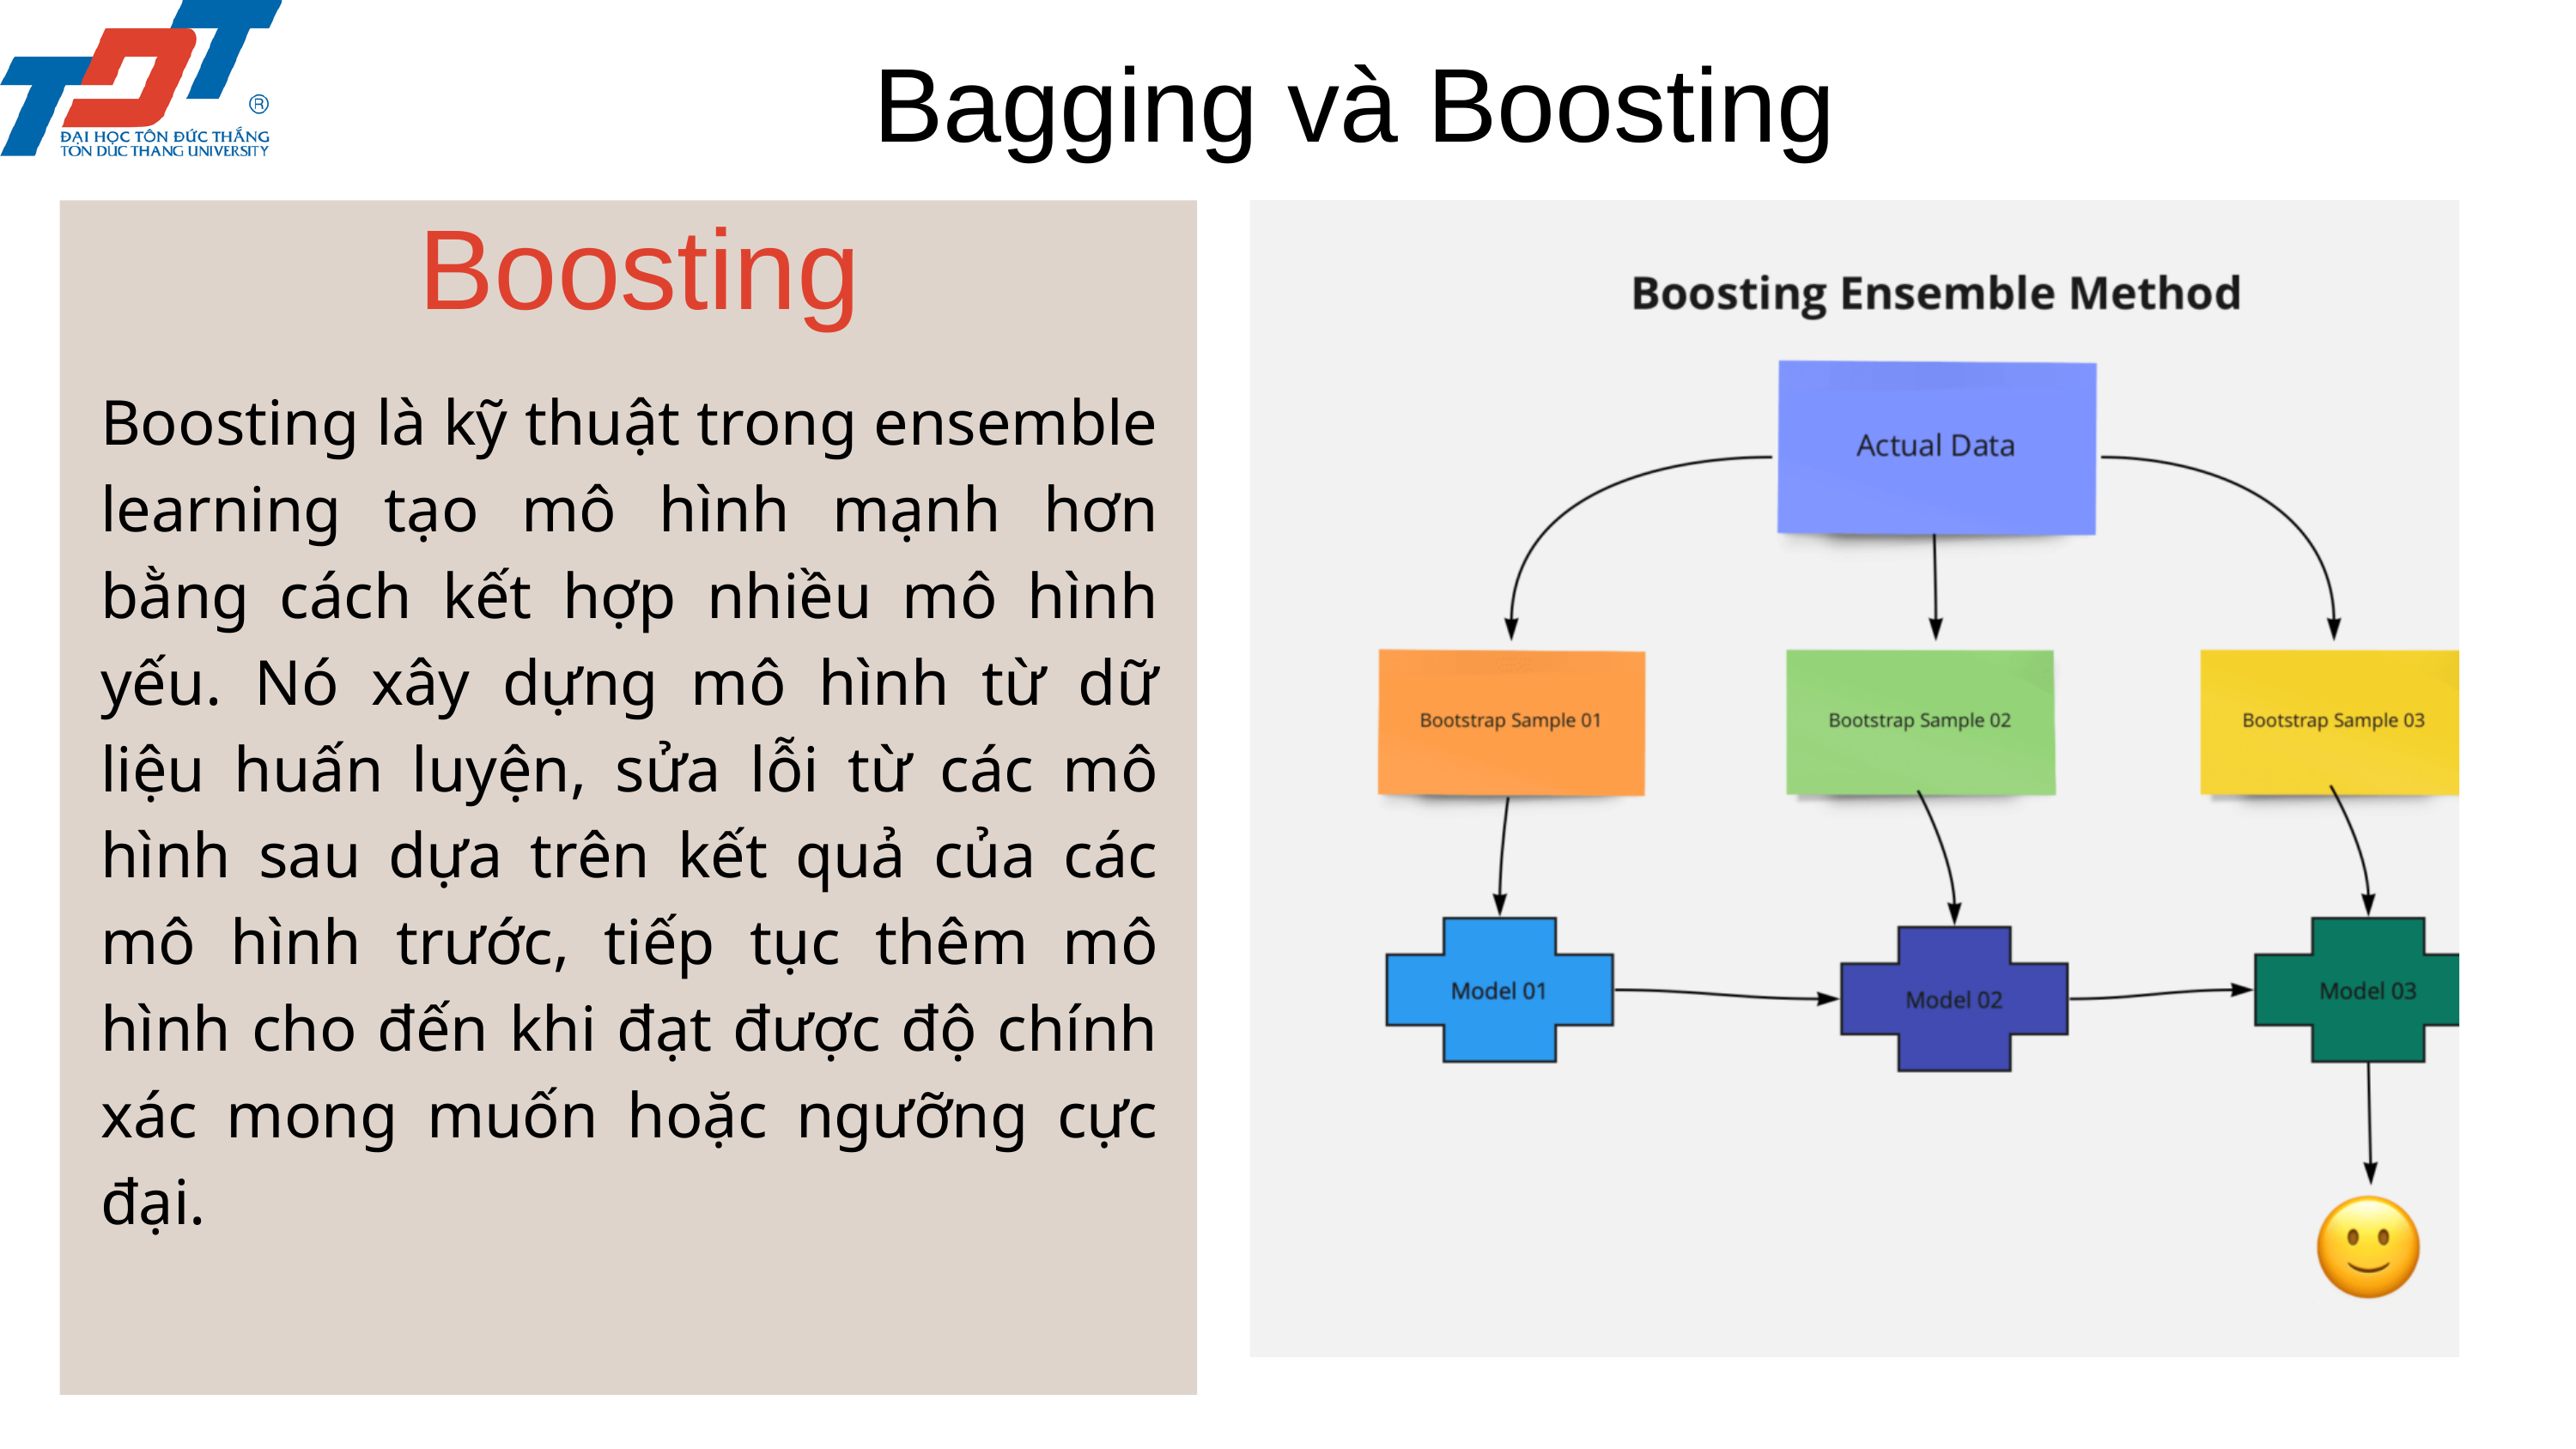

Bagging và Boosting

Boosting
Boosting là kỹ thuật trong ensemble learning tạo mô hình mạnh hơn bằng cách kết hợp nhiều mô hình yếu. Nó xây dựng mô hình từ dữ liệu huấn luyện, sửa lỗi từ các mô hình sau dựa trên kết quả của các mô hình trước, tiếp tục thêm mô hình cho đến khi đạt được độ chính xác mong muốn hoặc ngưỡng cực đại.